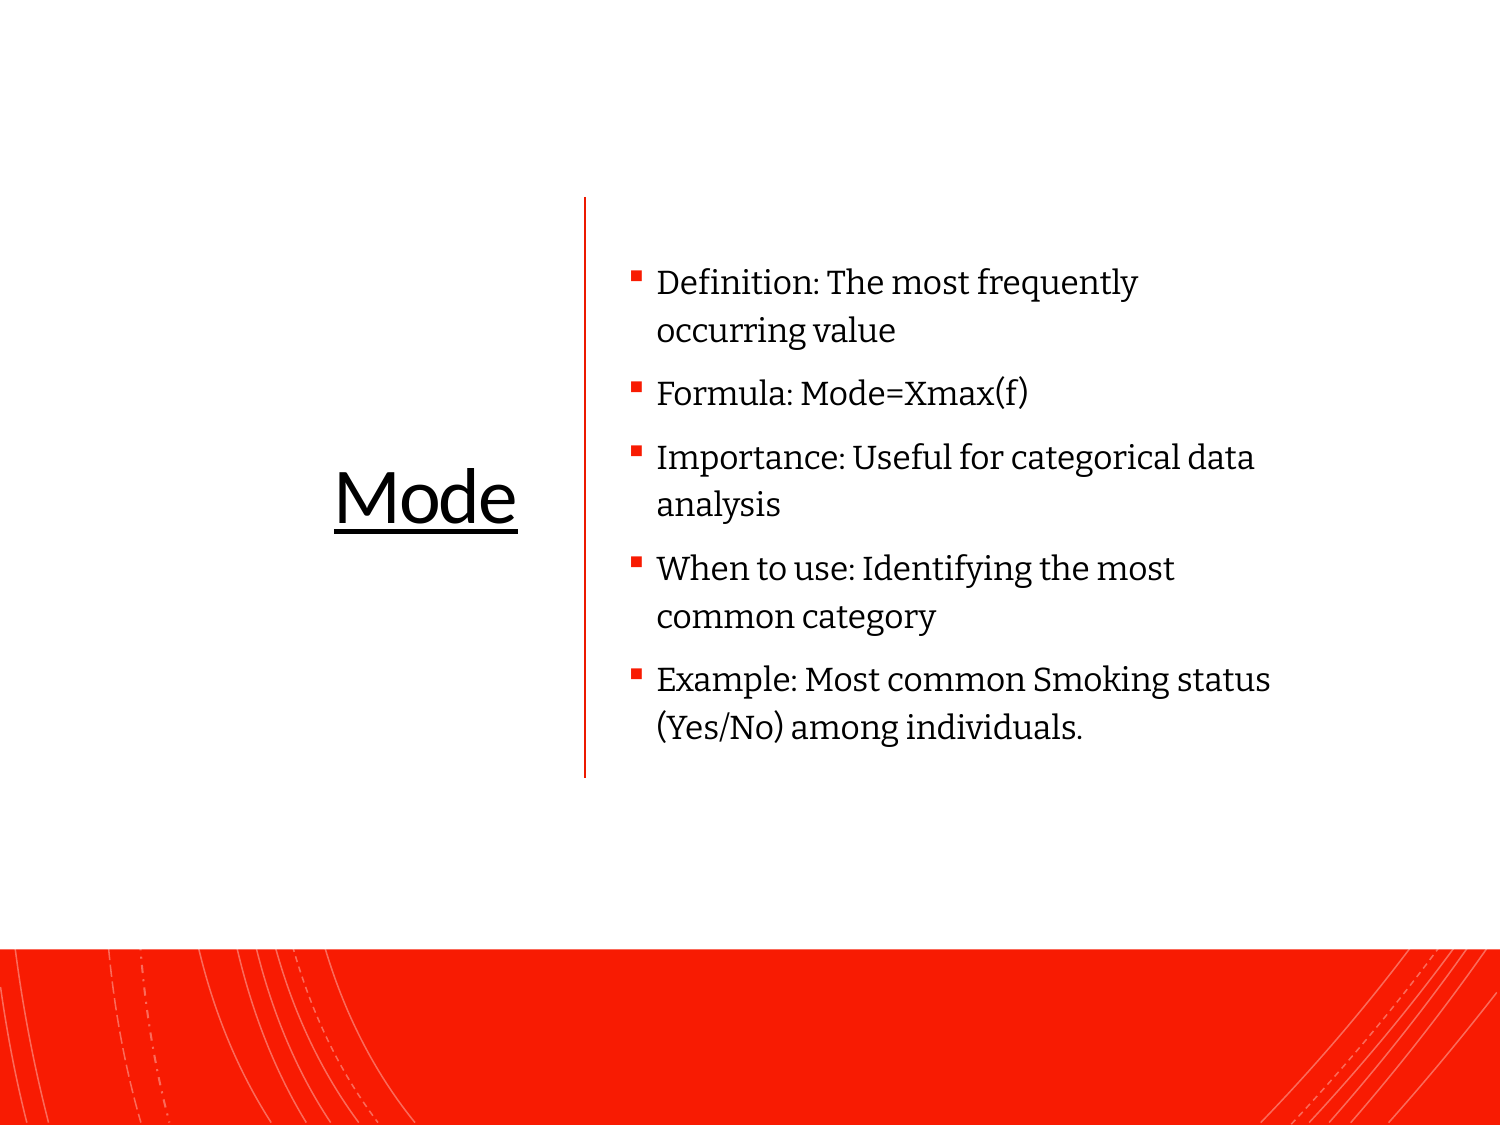

# Mode
Definition: The most frequently occurring value
Formula: Mode=Xmax(f)​
Importance: Useful for categorical data analysis
When to use: Identifying the most common category
Example: Most common Smoking status (Yes/No) among individuals.